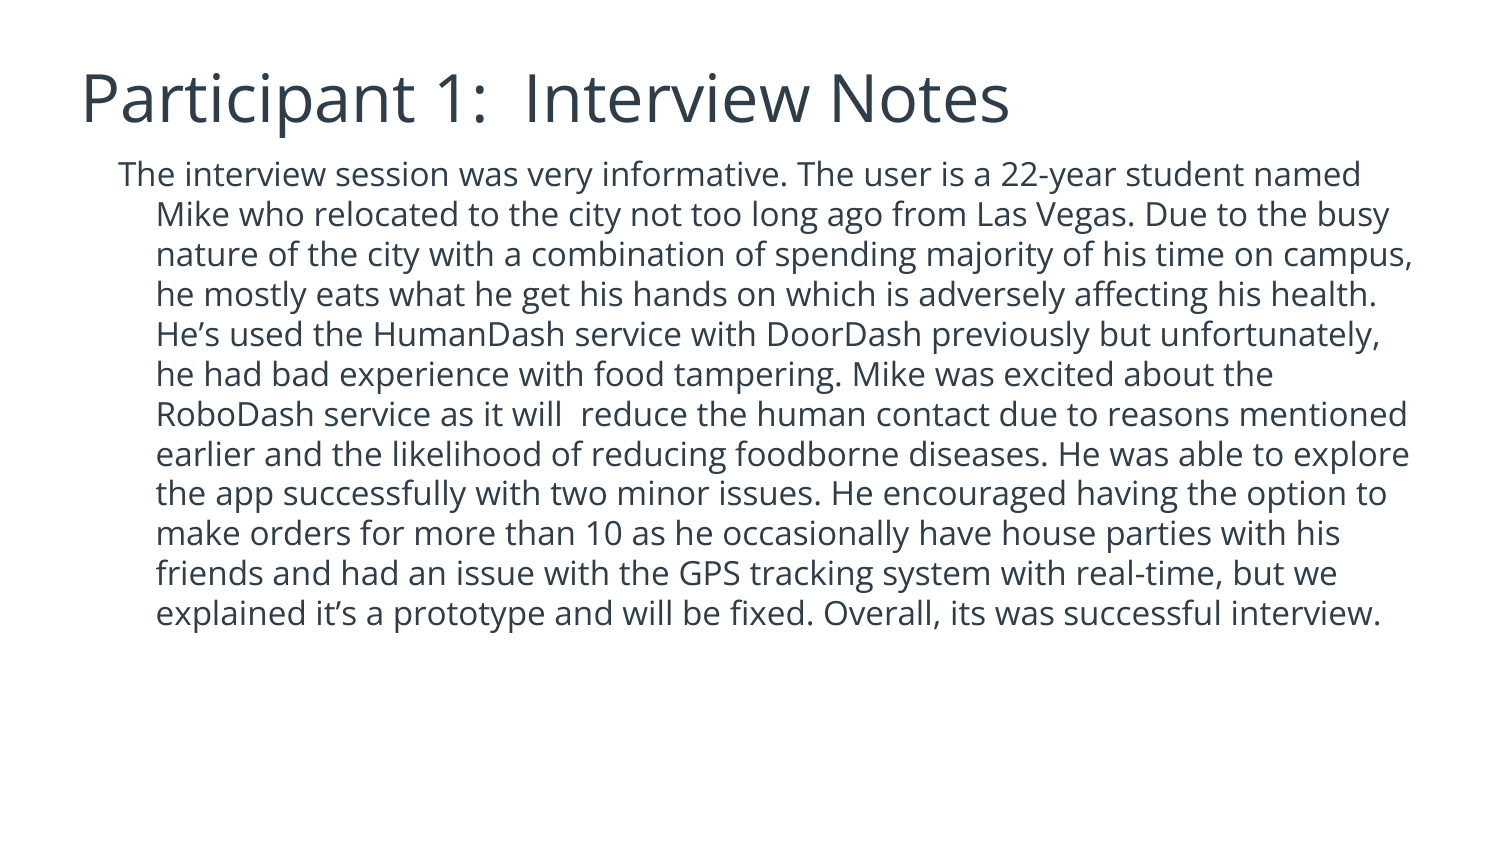

# Participant 1:  Interview Notes
The interview session was very informative. The user is a 22-year student named Mike who relocated to the city not too long ago from Las Vegas. Due to the busy nature of the city with a combination of spending majority of his time on campus, he mostly eats what he get his hands on which is adversely affecting his health. He’s used the HumanDash service with DoorDash previously but unfortunately, he had bad experience with food tampering. Mike was excited about the RoboDash service as it will  reduce the human contact due to reasons mentioned earlier and the likelihood of reducing foodborne diseases. He was able to explore the app successfully with two minor issues. He encouraged having the option to make orders for more than 10 as he occasionally have house parties with his friends and had an issue with the GPS tracking system with real-time, but we explained it’s a prototype and will be fixed. Overall, its was successful interview.